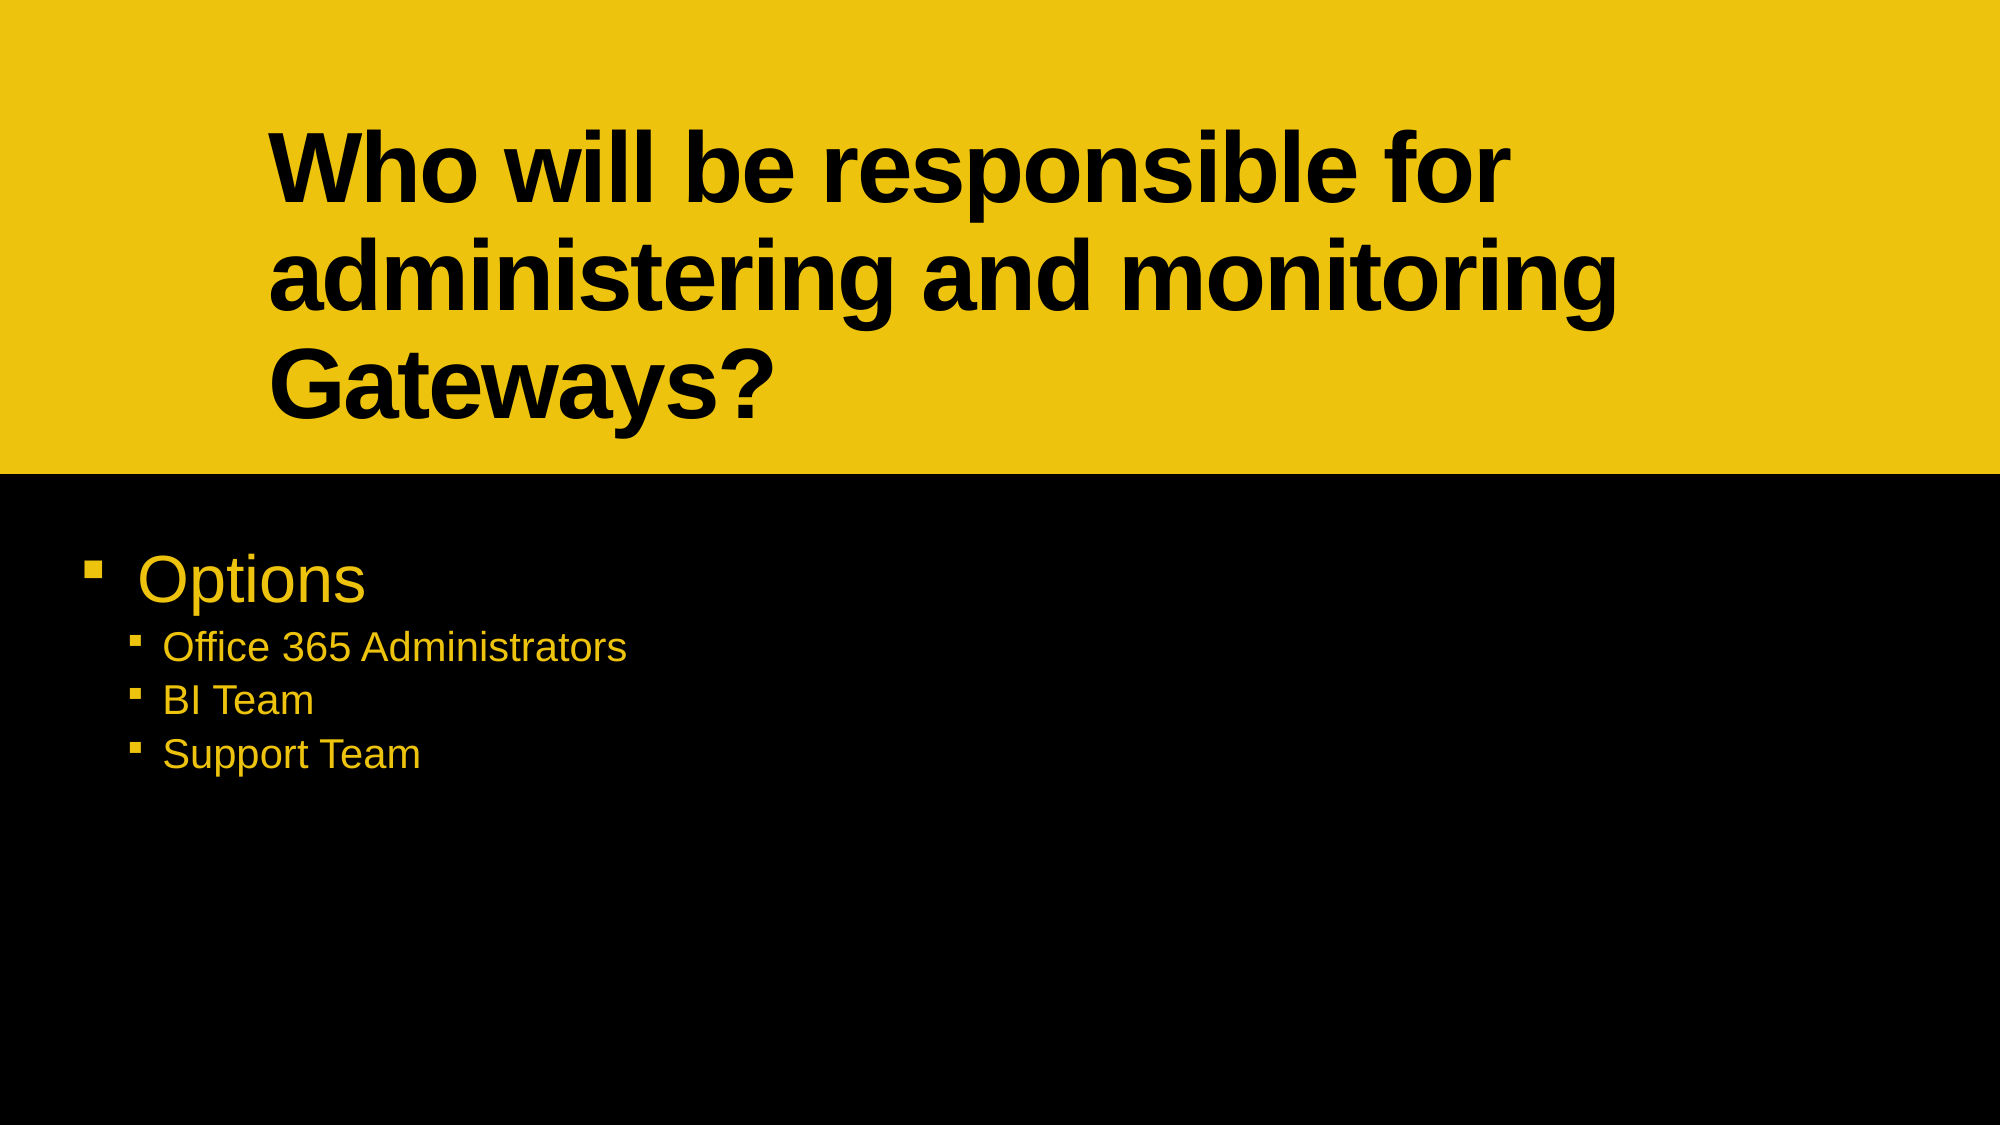

# Who will be responsible for administering and monitoring Gateways?
Options
Office 365 Administrators
BI Team
Support Team